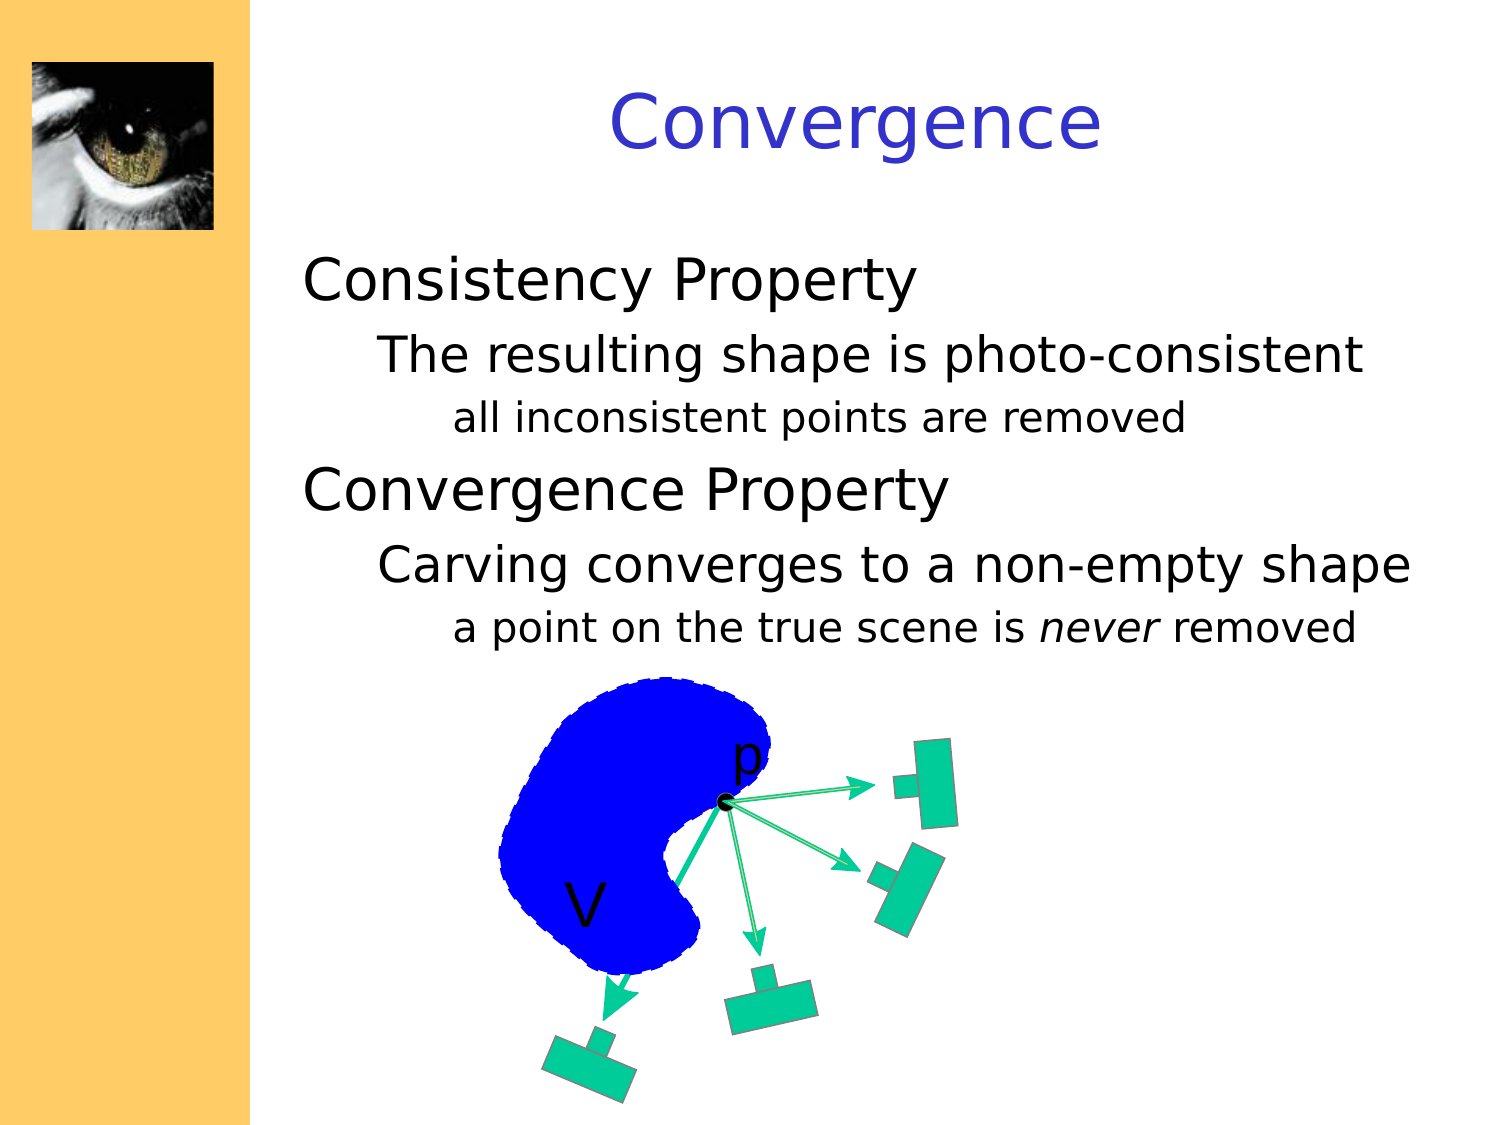

# Convergence
Consistency Property
The resulting shape is photo-consistent
all inconsistent points are removed
Convergence Property
Carving converges to a non-empty shape
a point on the true scene is never removed

V’

V
p